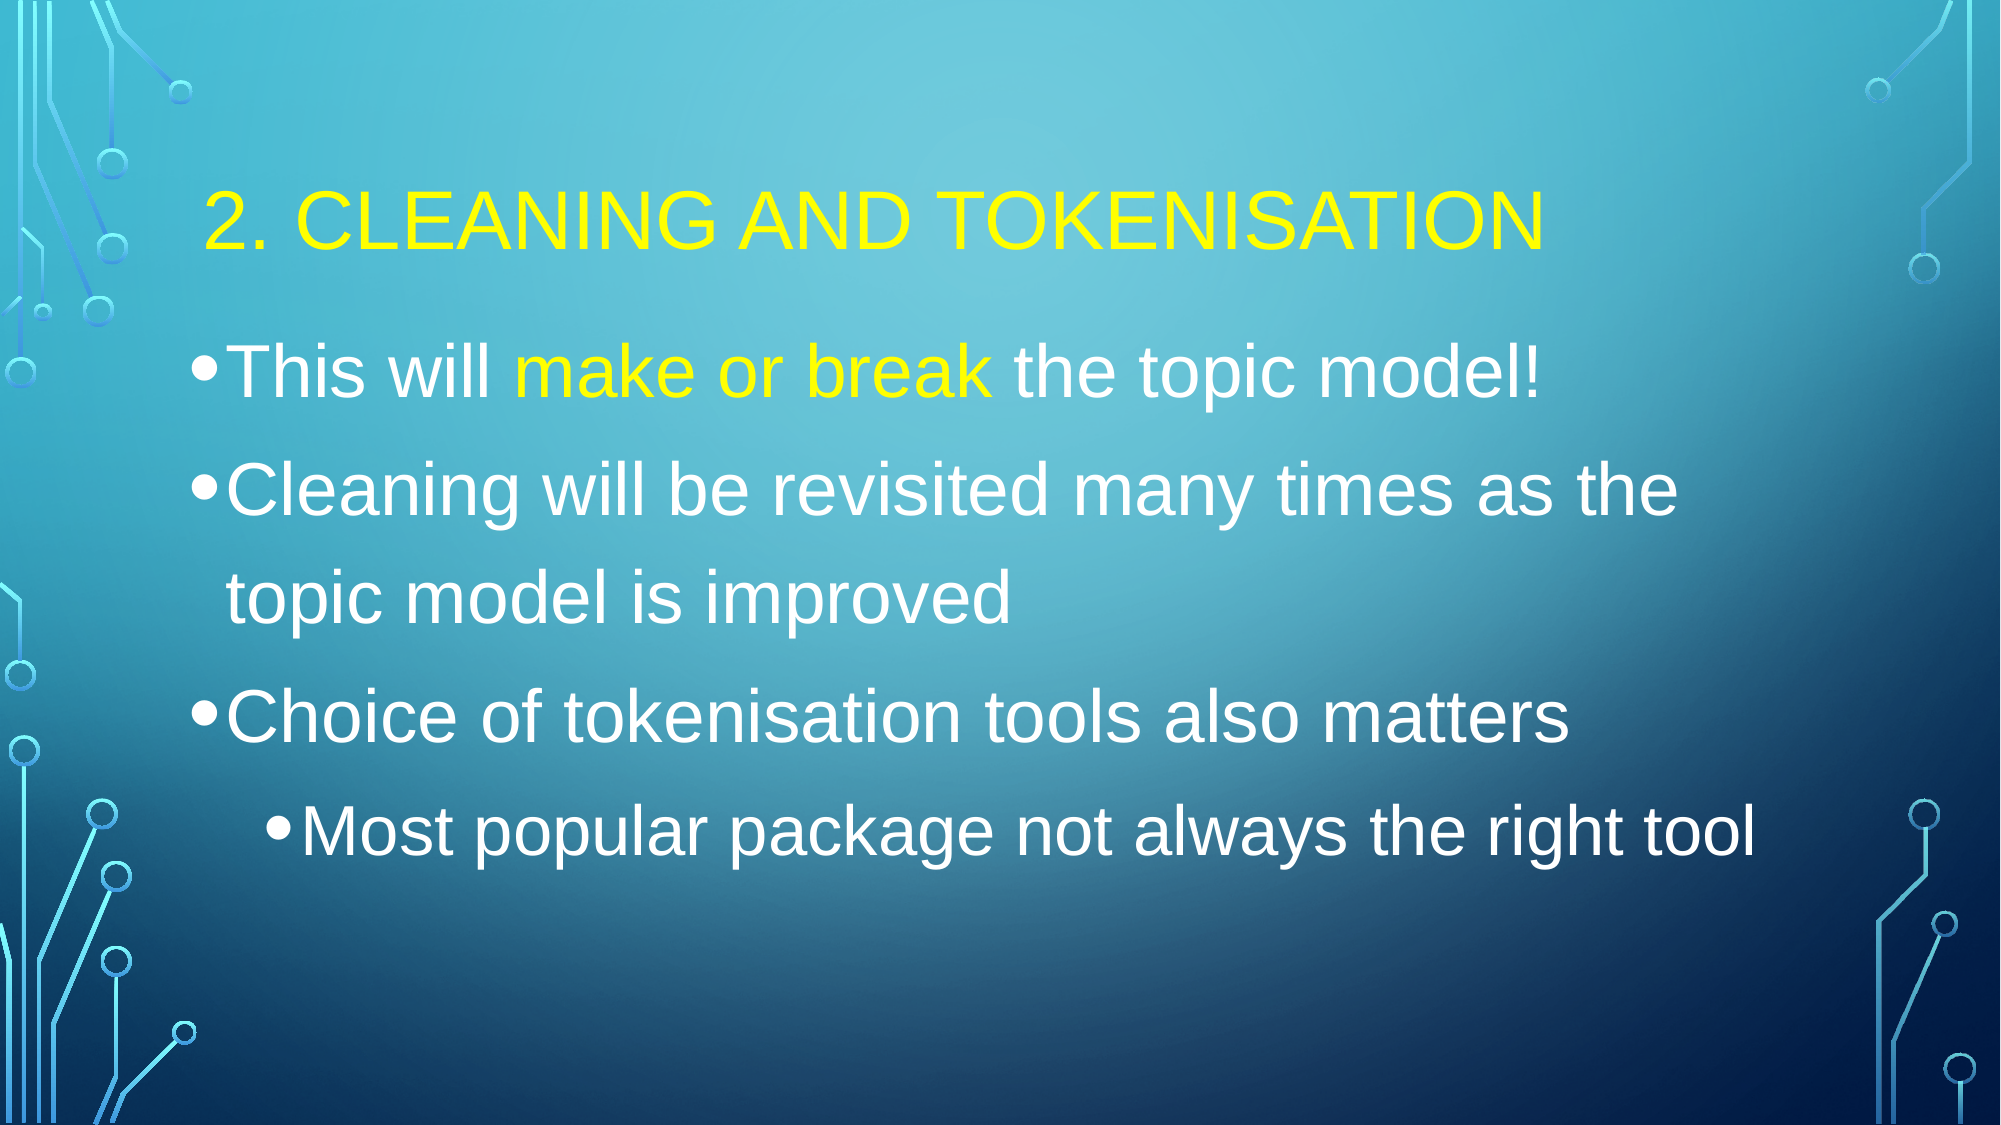

# 2. Cleaning and Tokenisation
This will make or break the topic model!
Cleaning will be revisited many times as the topic model is improved
Choice of tokenisation tools also matters
Most popular package not always the right tool